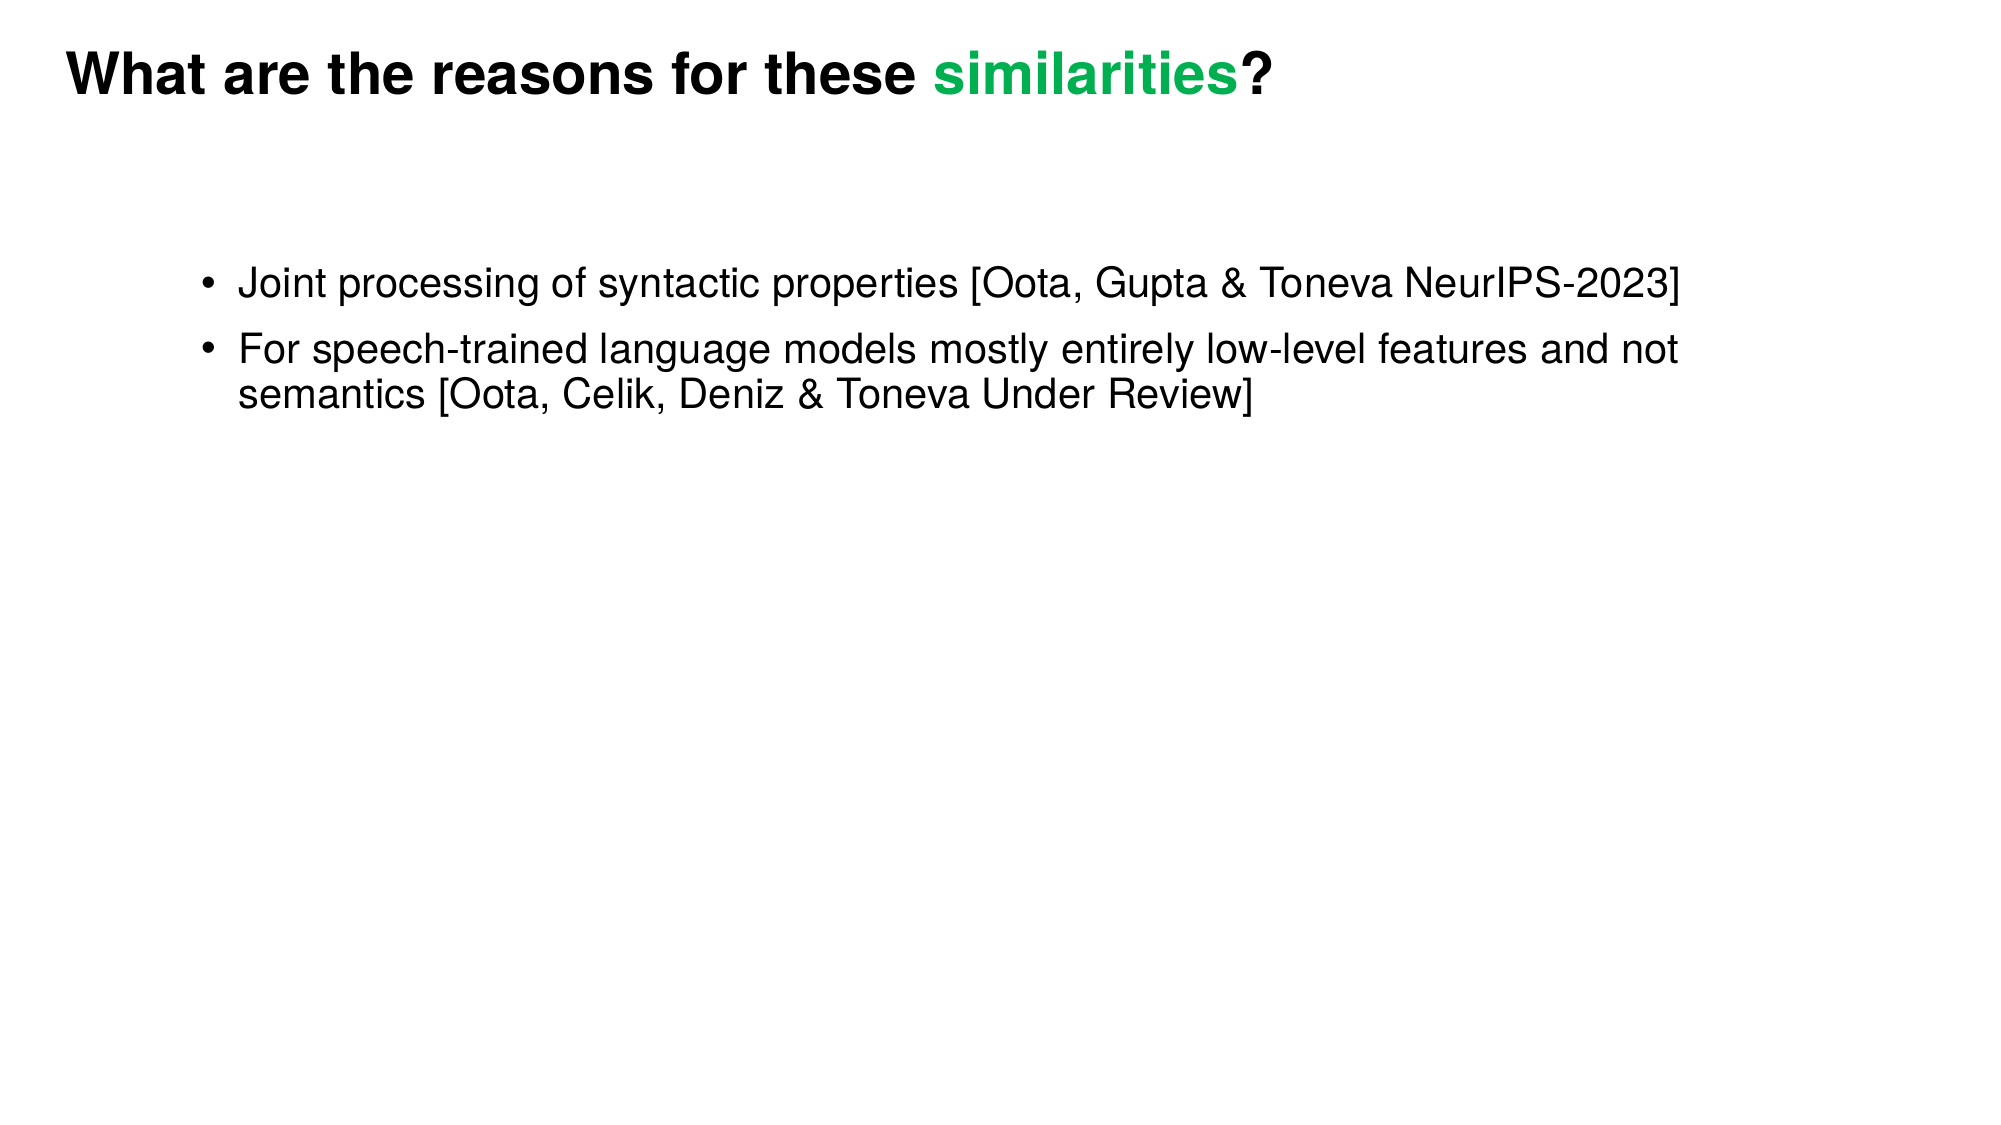

# What are the reasons for these similarities?
Joint processing of syntactic properties [Oota, Gupta & Toneva NeurIPS-2023]
For speech-trained language models mostly entirely low-level features and not semantics [Oota, Celik, Deniz & Toneva Under Review]